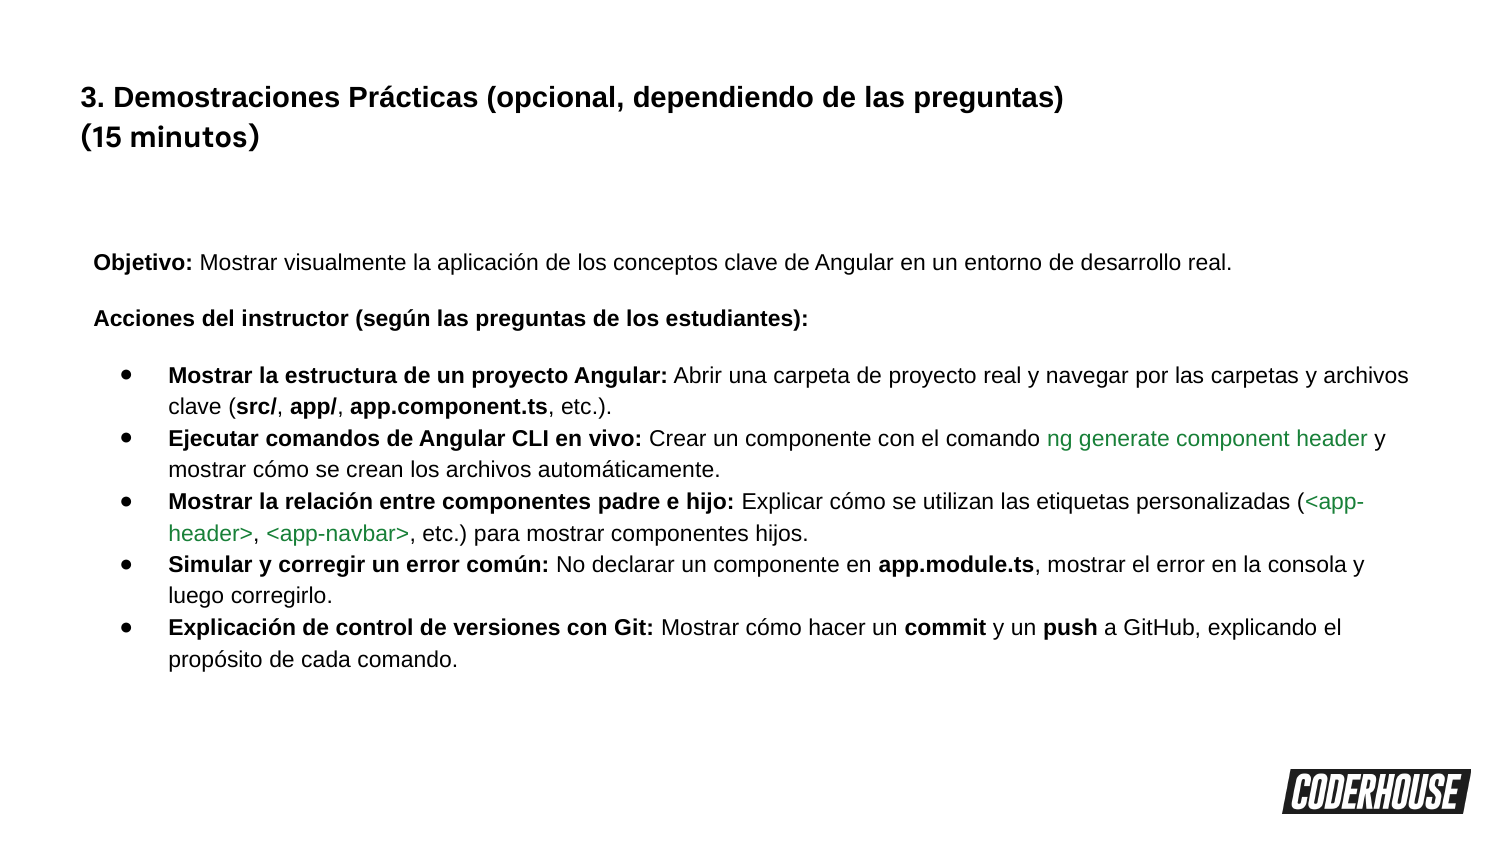

3. Demostraciones Prácticas (opcional, dependiendo de las preguntas)
(15 minutos)
Objetivo: Mostrar visualmente la aplicación de los conceptos clave de Angular en un entorno de desarrollo real.
Acciones del instructor (según las preguntas de los estudiantes):
Mostrar la estructura de un proyecto Angular: Abrir una carpeta de proyecto real y navegar por las carpetas y archivos clave (src/, app/, app.component.ts, etc.).
Ejecutar comandos de Angular CLI en vivo: Crear un componente con el comando ng generate component header y mostrar cómo se crean los archivos automáticamente.
Mostrar la relación entre componentes padre e hijo: Explicar cómo se utilizan las etiquetas personalizadas (<app-header>, <app-navbar>, etc.) para mostrar componentes hijos.
Simular y corregir un error común: No declarar un componente en app.module.ts, mostrar el error en la consola y luego corregirlo.
Explicación de control de versiones con Git: Mostrar cómo hacer un commit y un push a GitHub, explicando el propósito de cada comando.